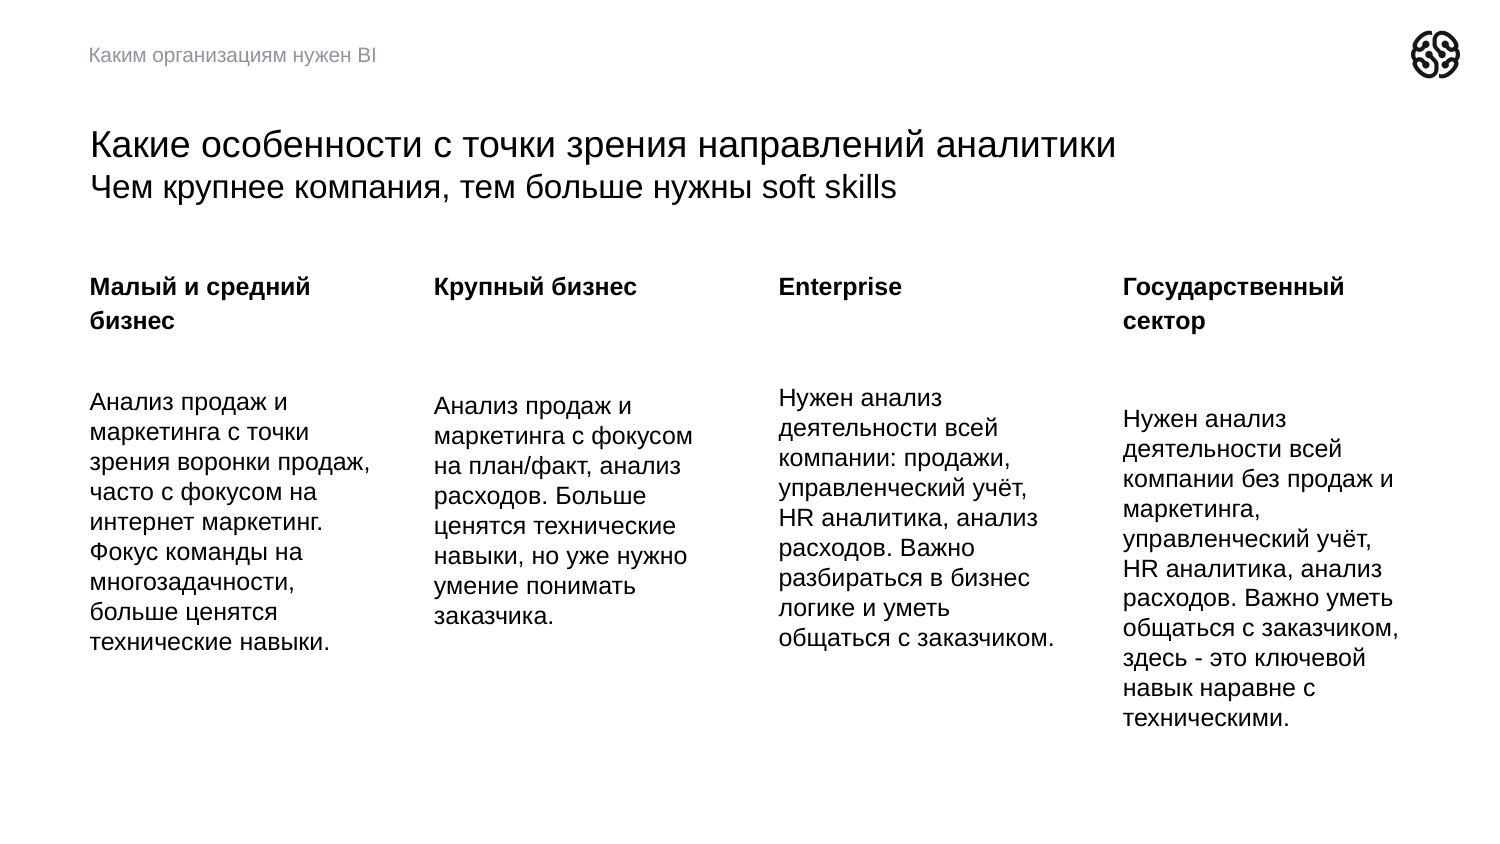

Каким организациям нужен BI
# Какие особенности с точки зрения направлений аналитики
Чем крупнее компания, тем больше нужны soft skills
Малый и средний бизнес

Анализ продаж и маркетинга с точки зрения воронки продаж, часто с фокусом на интернет маркетинг. Фокус команды на многозадачности, больше ценятся технические навыки.
Крупный бизнес

Анализ продаж и маркетинга с фокусом на план/факт, анализ расходов. Больше ценятся технические навыки, но уже нужно умение понимать заказчика.

Enterprise

Нужен анализ деятельности всей компании: продажи, управленческий учёт, HR аналитика, анализ расходов. Важно разбираться в бизнес логике и уметь общаться с заказчиком.

Государственный сектор

Нужен анализ деятельности всей компании без продаж и маркетинга, управленческий учёт, HR аналитика, анализ расходов. Важно уметь общаться с заказчиком, здесь - это ключевой навык наравне с техническими.